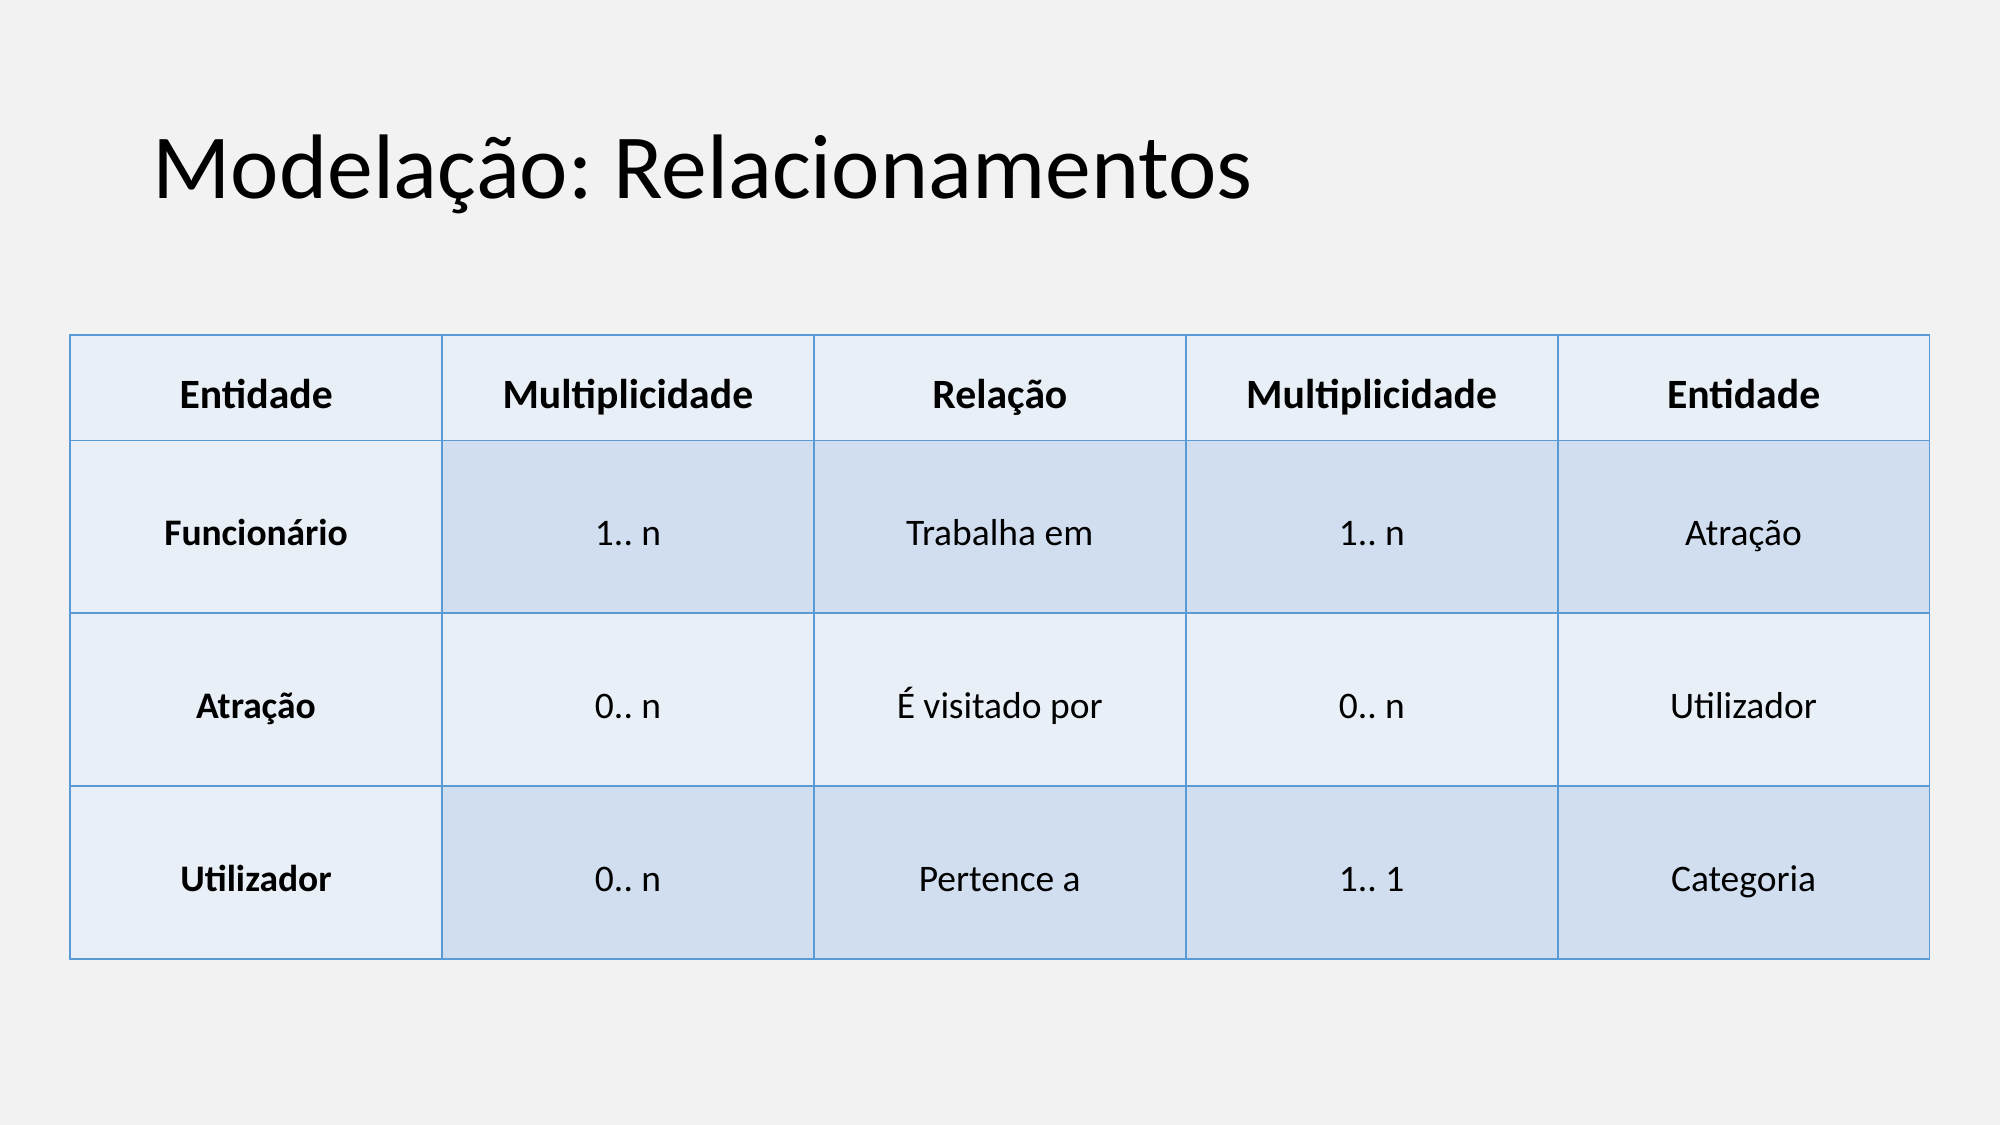

# Modelação: Relacionamentos
| Entidade | Multiplicidade | Relação | Multiplicidade | Entidade |
| --- | --- | --- | --- | --- |
| Funcionário | 1.. n | Trabalha em | 1.. n | Atração |
| Atração | 0.. n | É visitado por | 0.. n | Utilizador |
| Utilizador | 0.. n | Pertence a | 1.. 1 | Categoria |